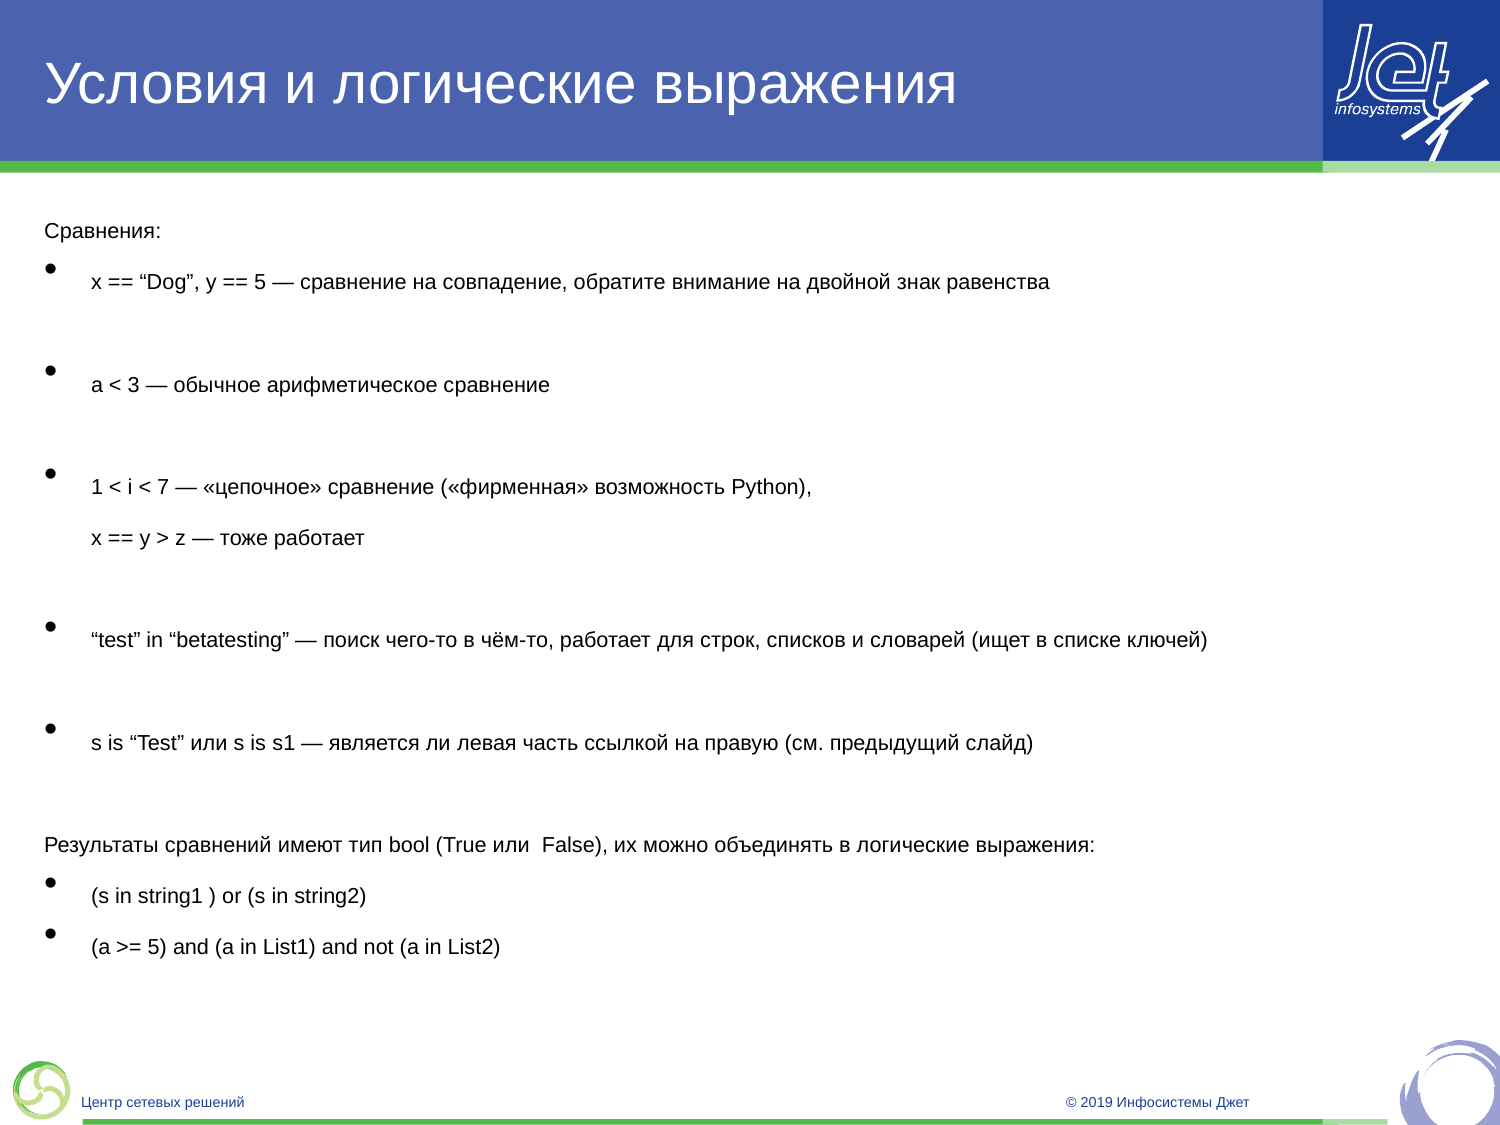

# Условия и логические выражения
Сравнения:
x == “Dog”, y == 5 — сравнение на совпадение, обратите внимание на двойной знак равенства

a < 3 — обычное арифметическое сравнение

1 < i < 7 — «цепочное» сравнение («фирменная» возможность Python),
x == y > z — тоже работает

“test” in “betatesting” — поиск чего-то в чём-то, работает для строк, списков и словарей (ищет в списке ключей)

s is “Test” или s is s1 — является ли левая часть ссылкой на правую (см. предыдущий слайд)

Результаты сравнений имеют тип bool (True или  False), их можно объединять в логические выражения:
(s in string1 ) or (s in string2)
(a >= 5) and (a in List1) and not (a in List2)